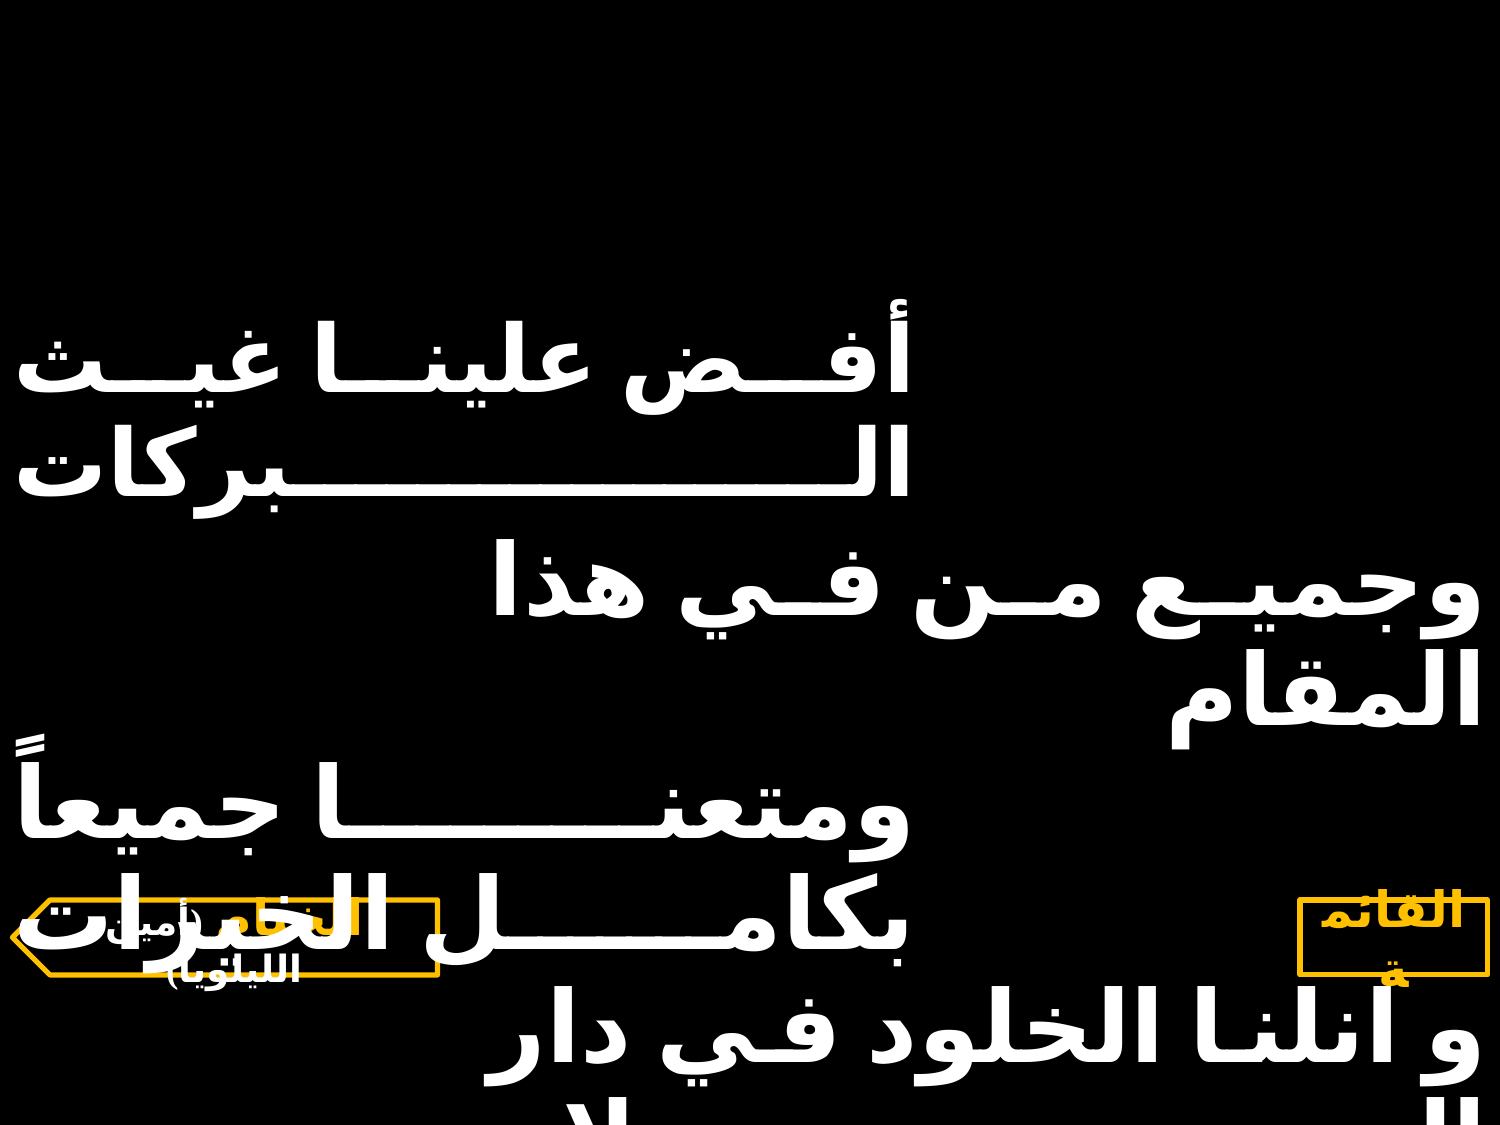

| أفض علينا غيث البركات |  |  |
| --- | --- | --- |
|  | وجميع من في هذا المقام |  |
| ومتعنا جميعاً بكامل الخيرات |  |  |
|  | و انلنا الخلود في دار السلام |  |
الختام (أمين الليلويا)
القائمة